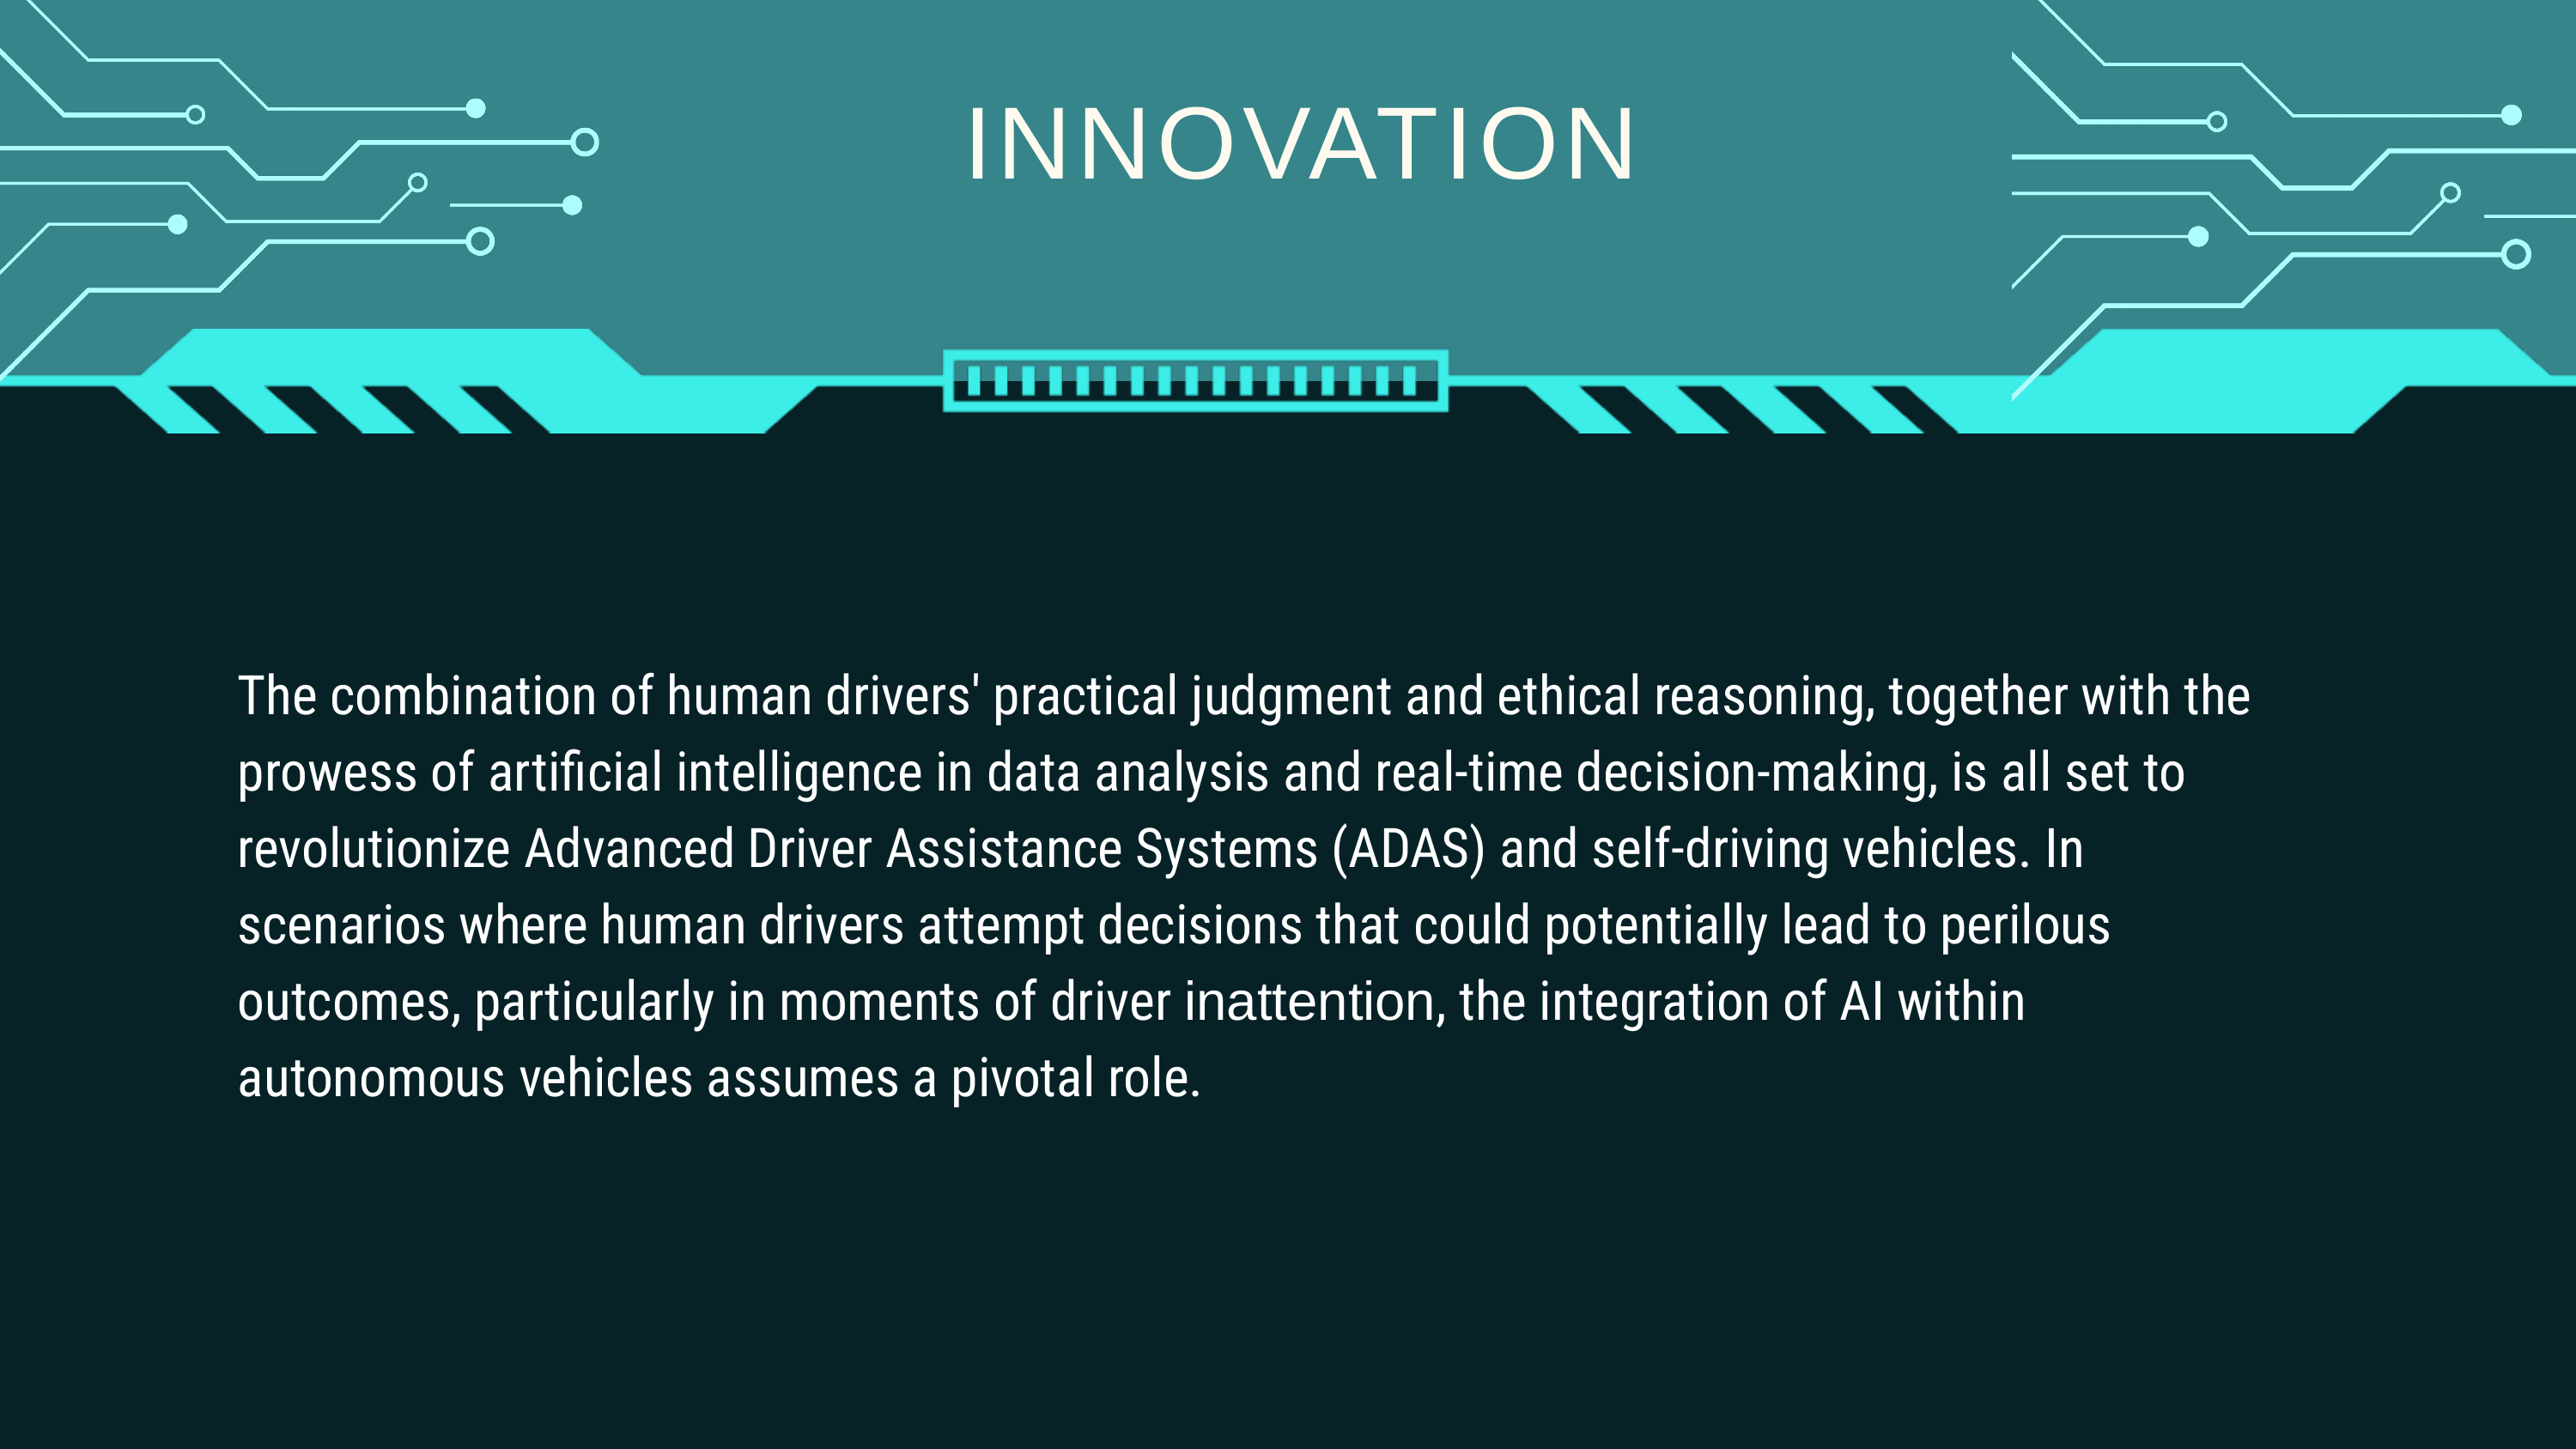

INNOVATION

The combination of human drivers' practical judgment and ethical reasoning, together with the prowess of artificial intelligence in data analysis and real-time decision-making, is all set to revolutionize Advanced Driver Assistance Systems (ADAS) and self-driving vehicles. In scenarios where human drivers attempt decisions that could potentially lead to perilous outcomes, particularly in moments of driver inattention, the integration of AI within autonomous vehicles assumes a pivotal role.